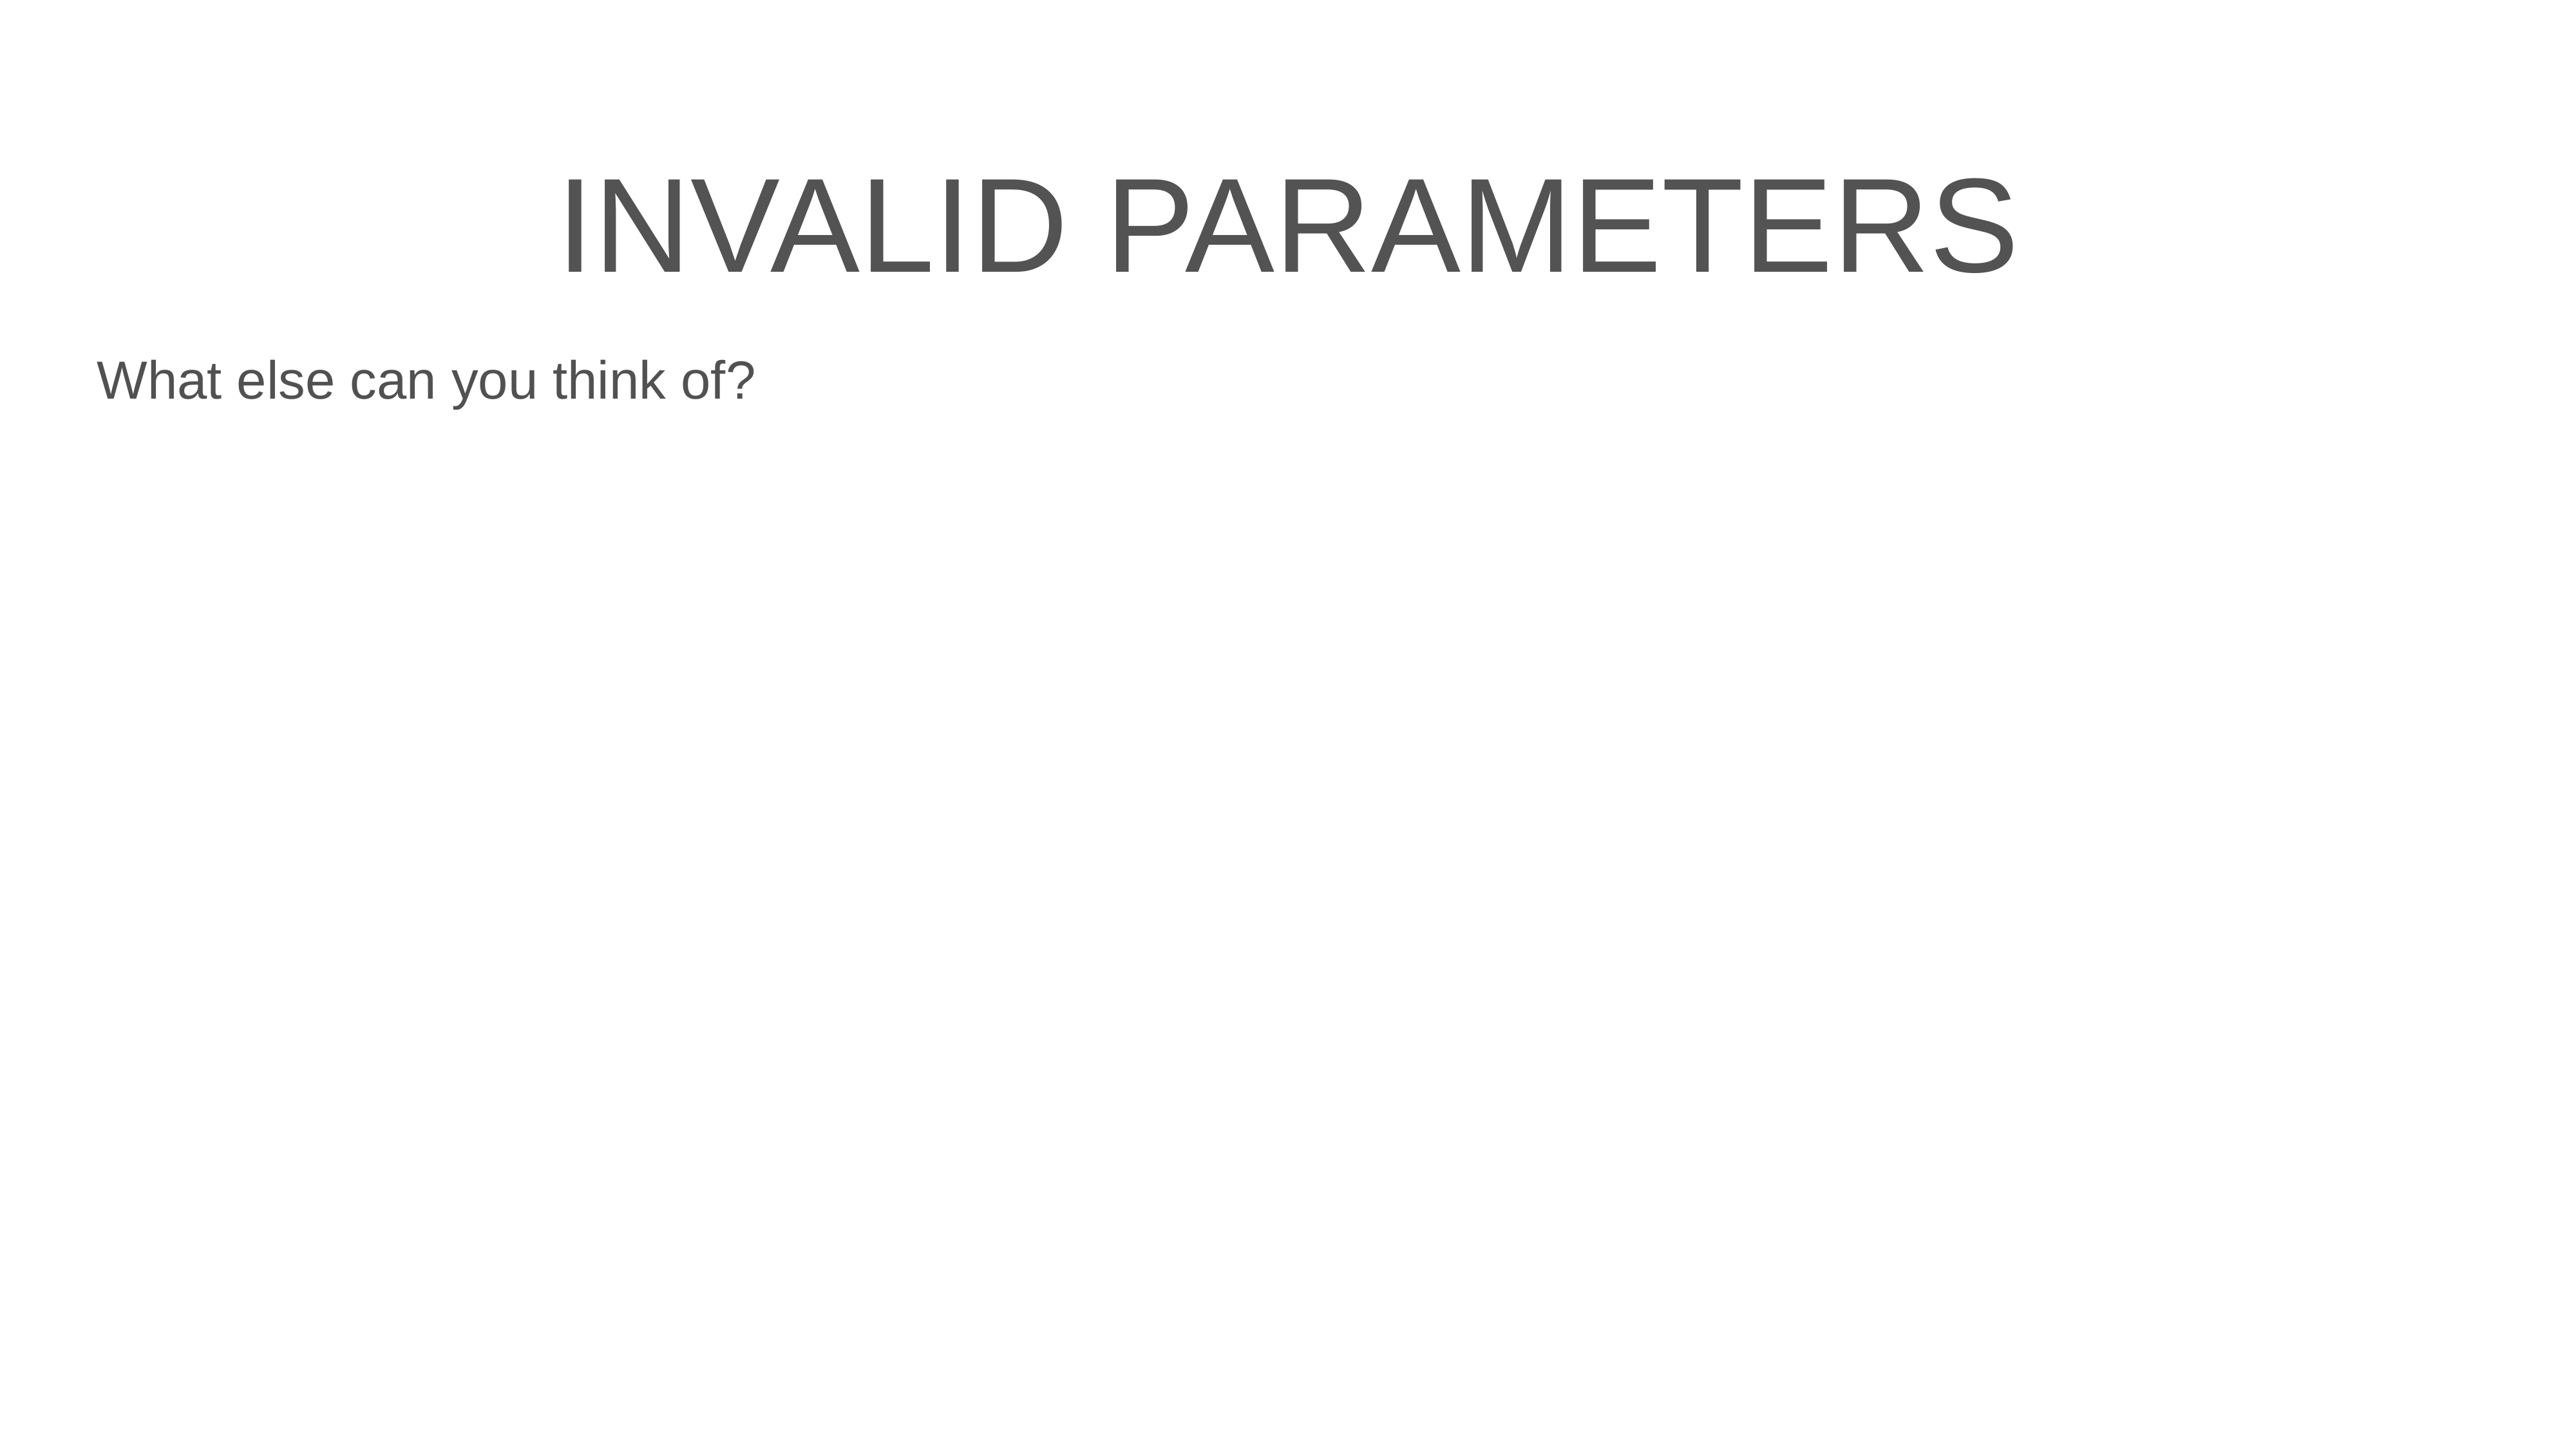

# invalid parameters
What else can you think of?